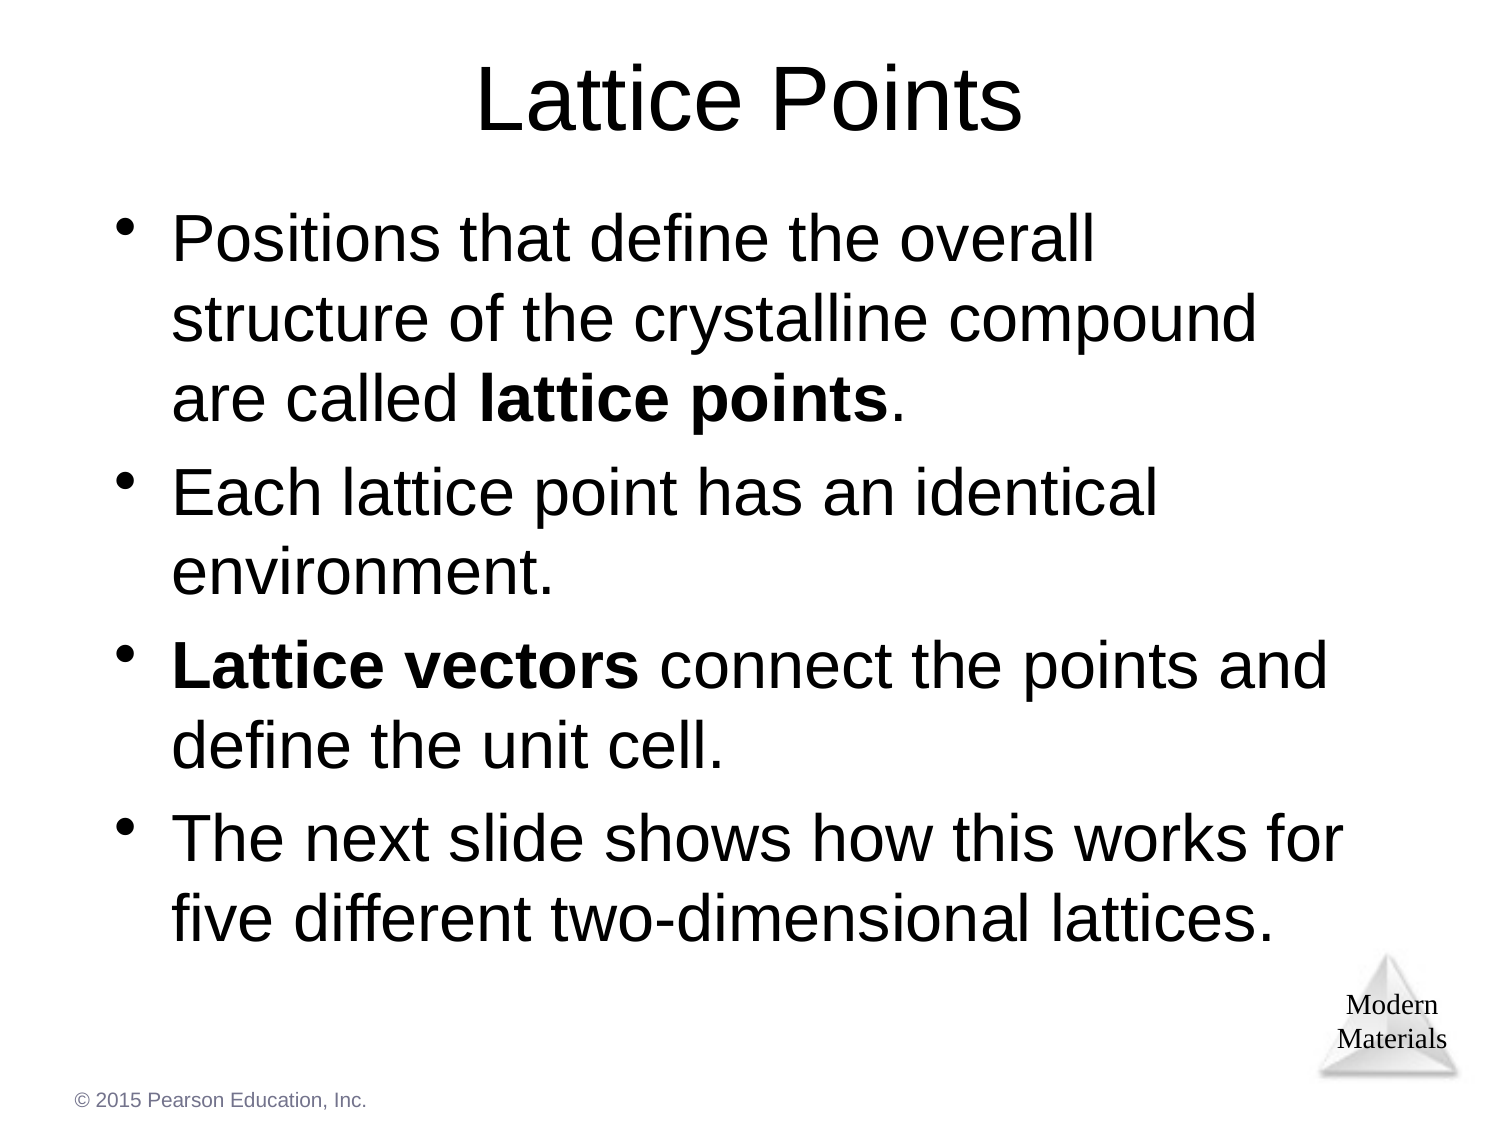

# Lattice Points
Positions that define the overall structure of the crystalline compound are called lattice points.
Each lattice point has an identical environment.
Lattice vectors connect the points and define the unit cell.
The next slide shows how this works for five different two-dimensional lattices.